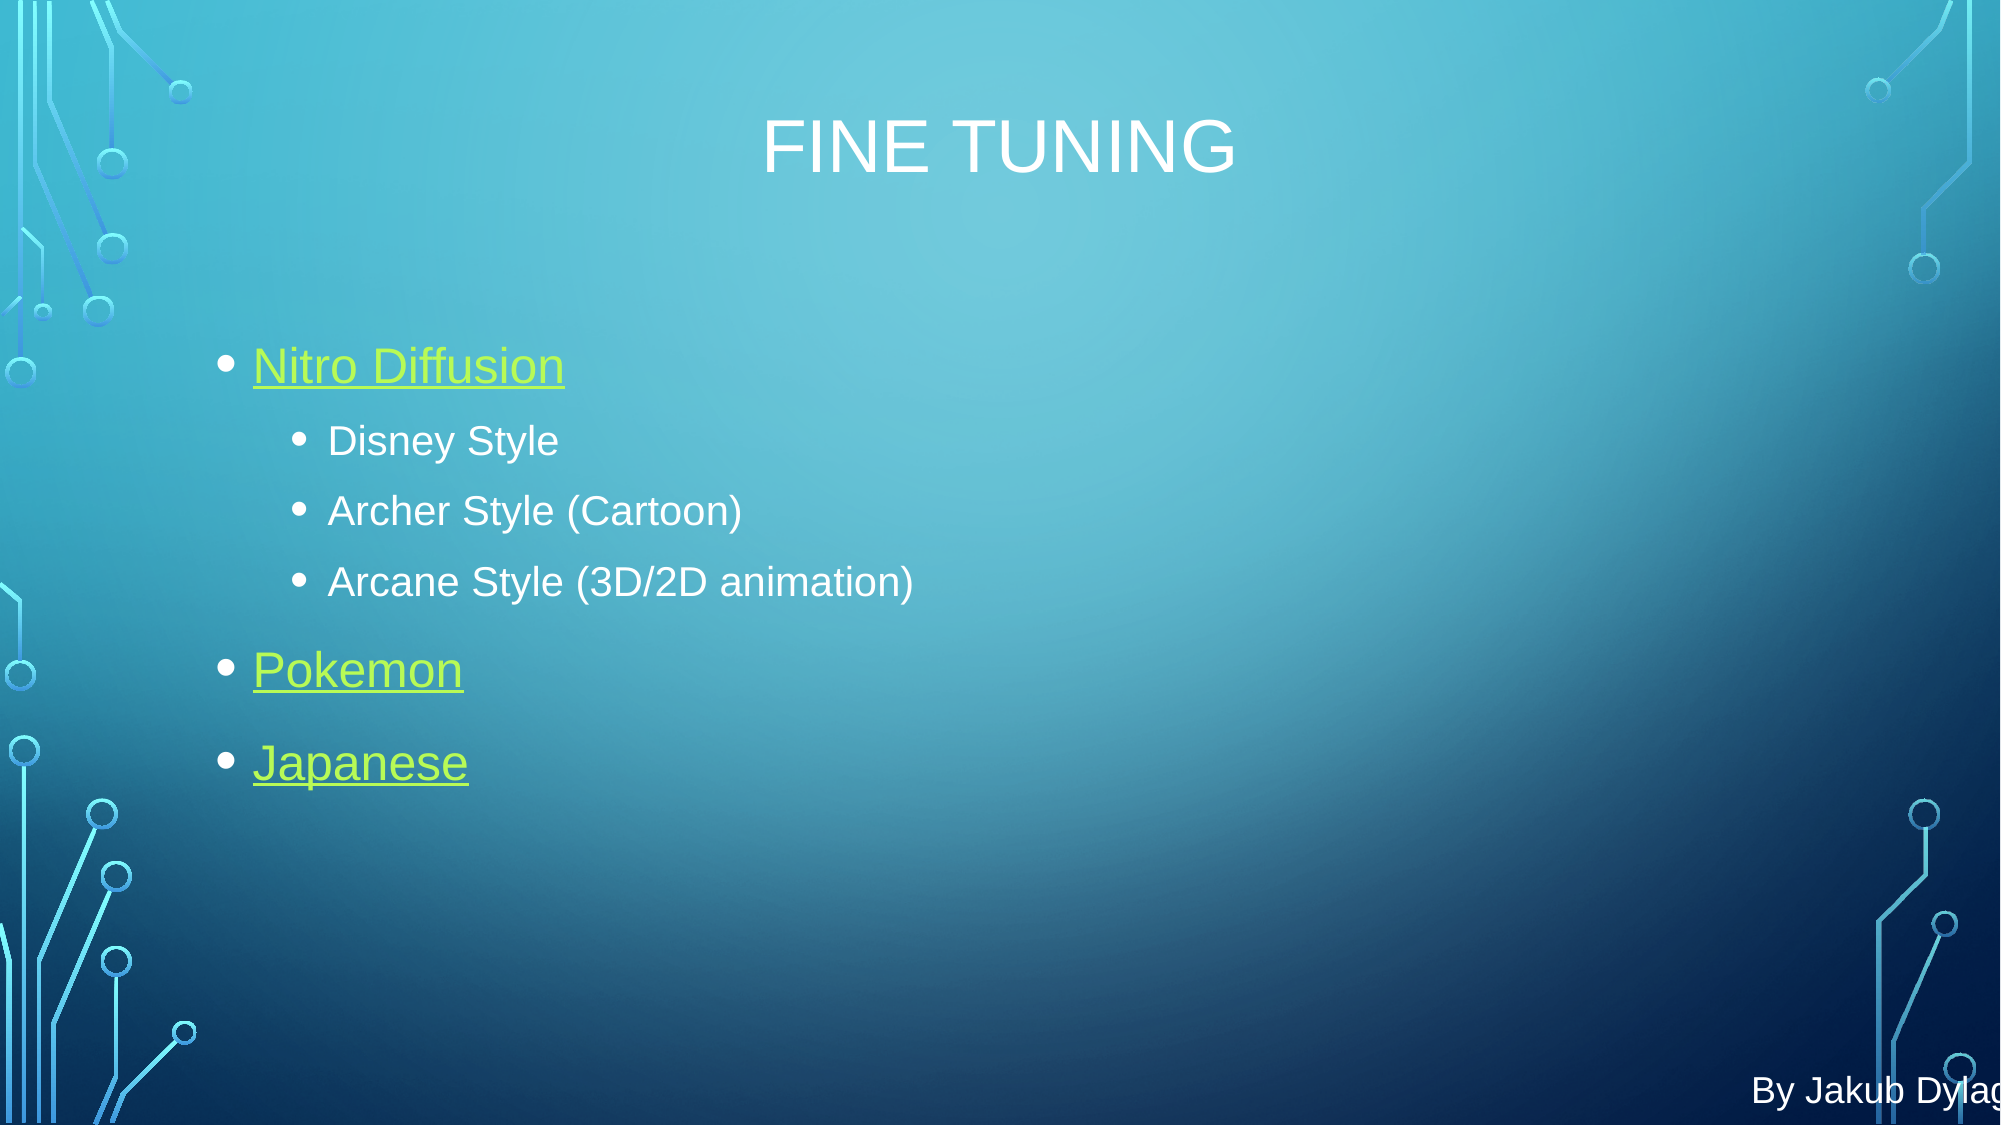

# Fine Tuning
Nitro Diffusion
Disney Style
Archer Style (Cartoon)
Arcane Style (3D/2D animation)
Pokemon
Japanese

By Jakub Dylag​